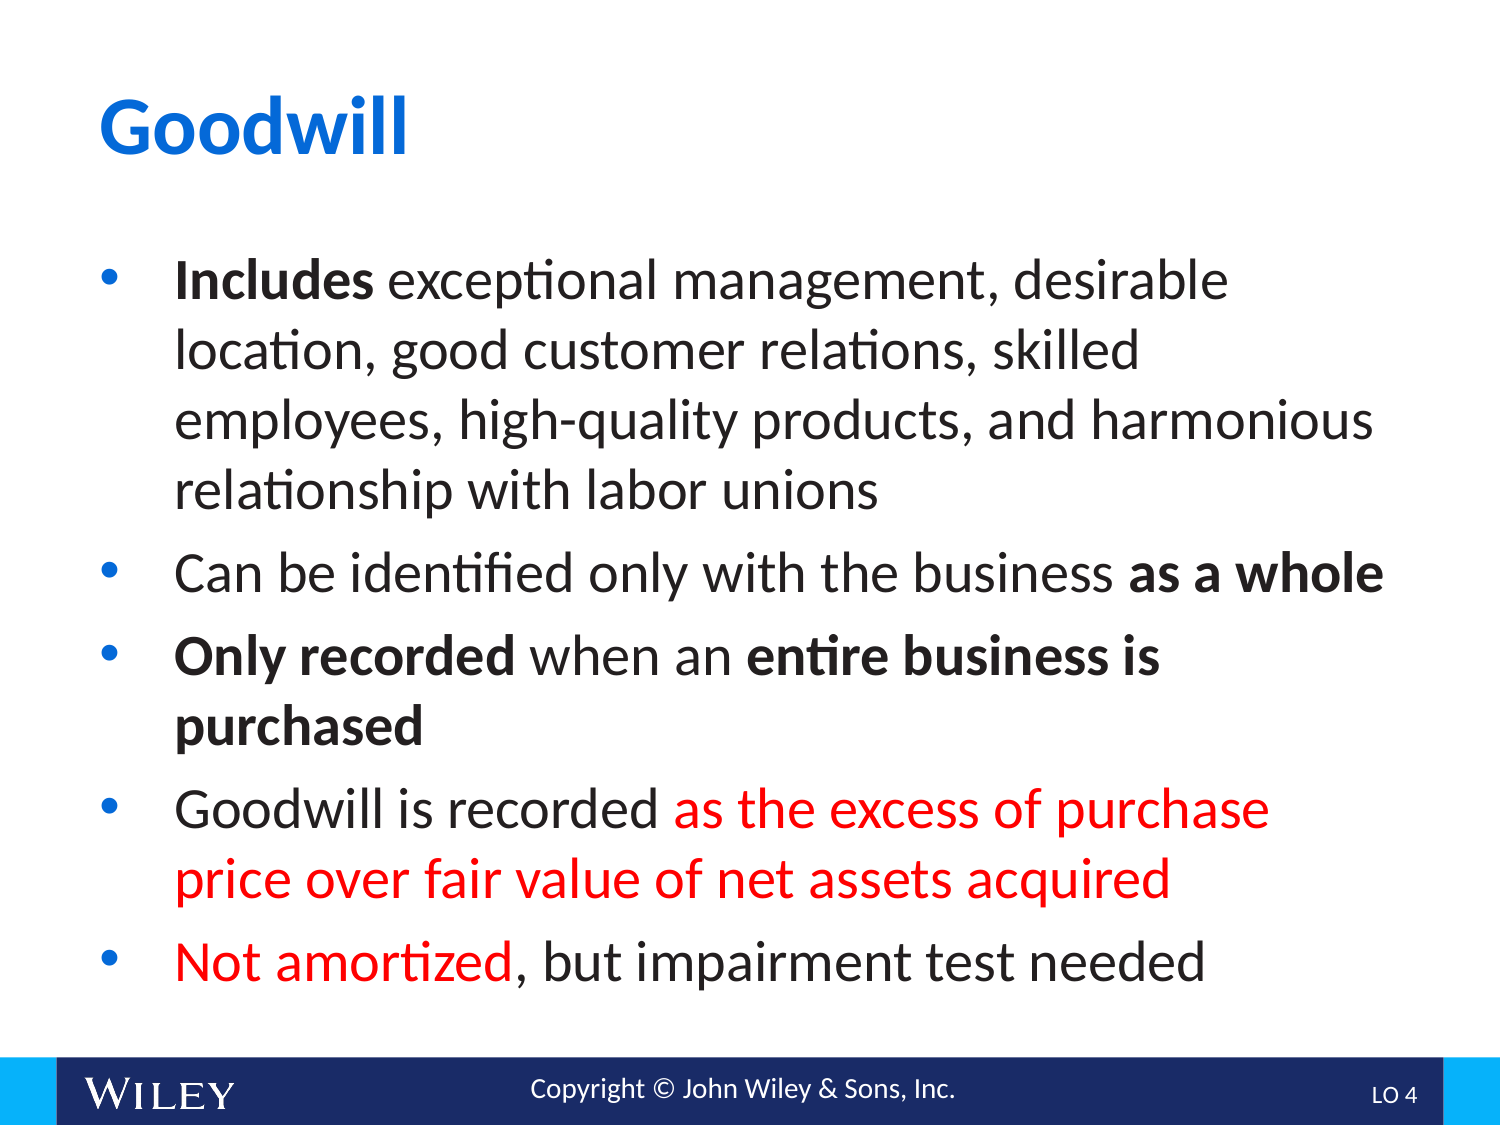

# Goodwill
Includes exceptional management, desirable location, good customer relations, skilled employees, high-quality products, and harmonious relationship with labor unions
Can be identified only with the business as a whole
Only recorded when an entire business is purchased
Goodwill is recorded as the excess of purchase price over fair value of net assets acquired
Not amortized, but impairment test needed
L O 4